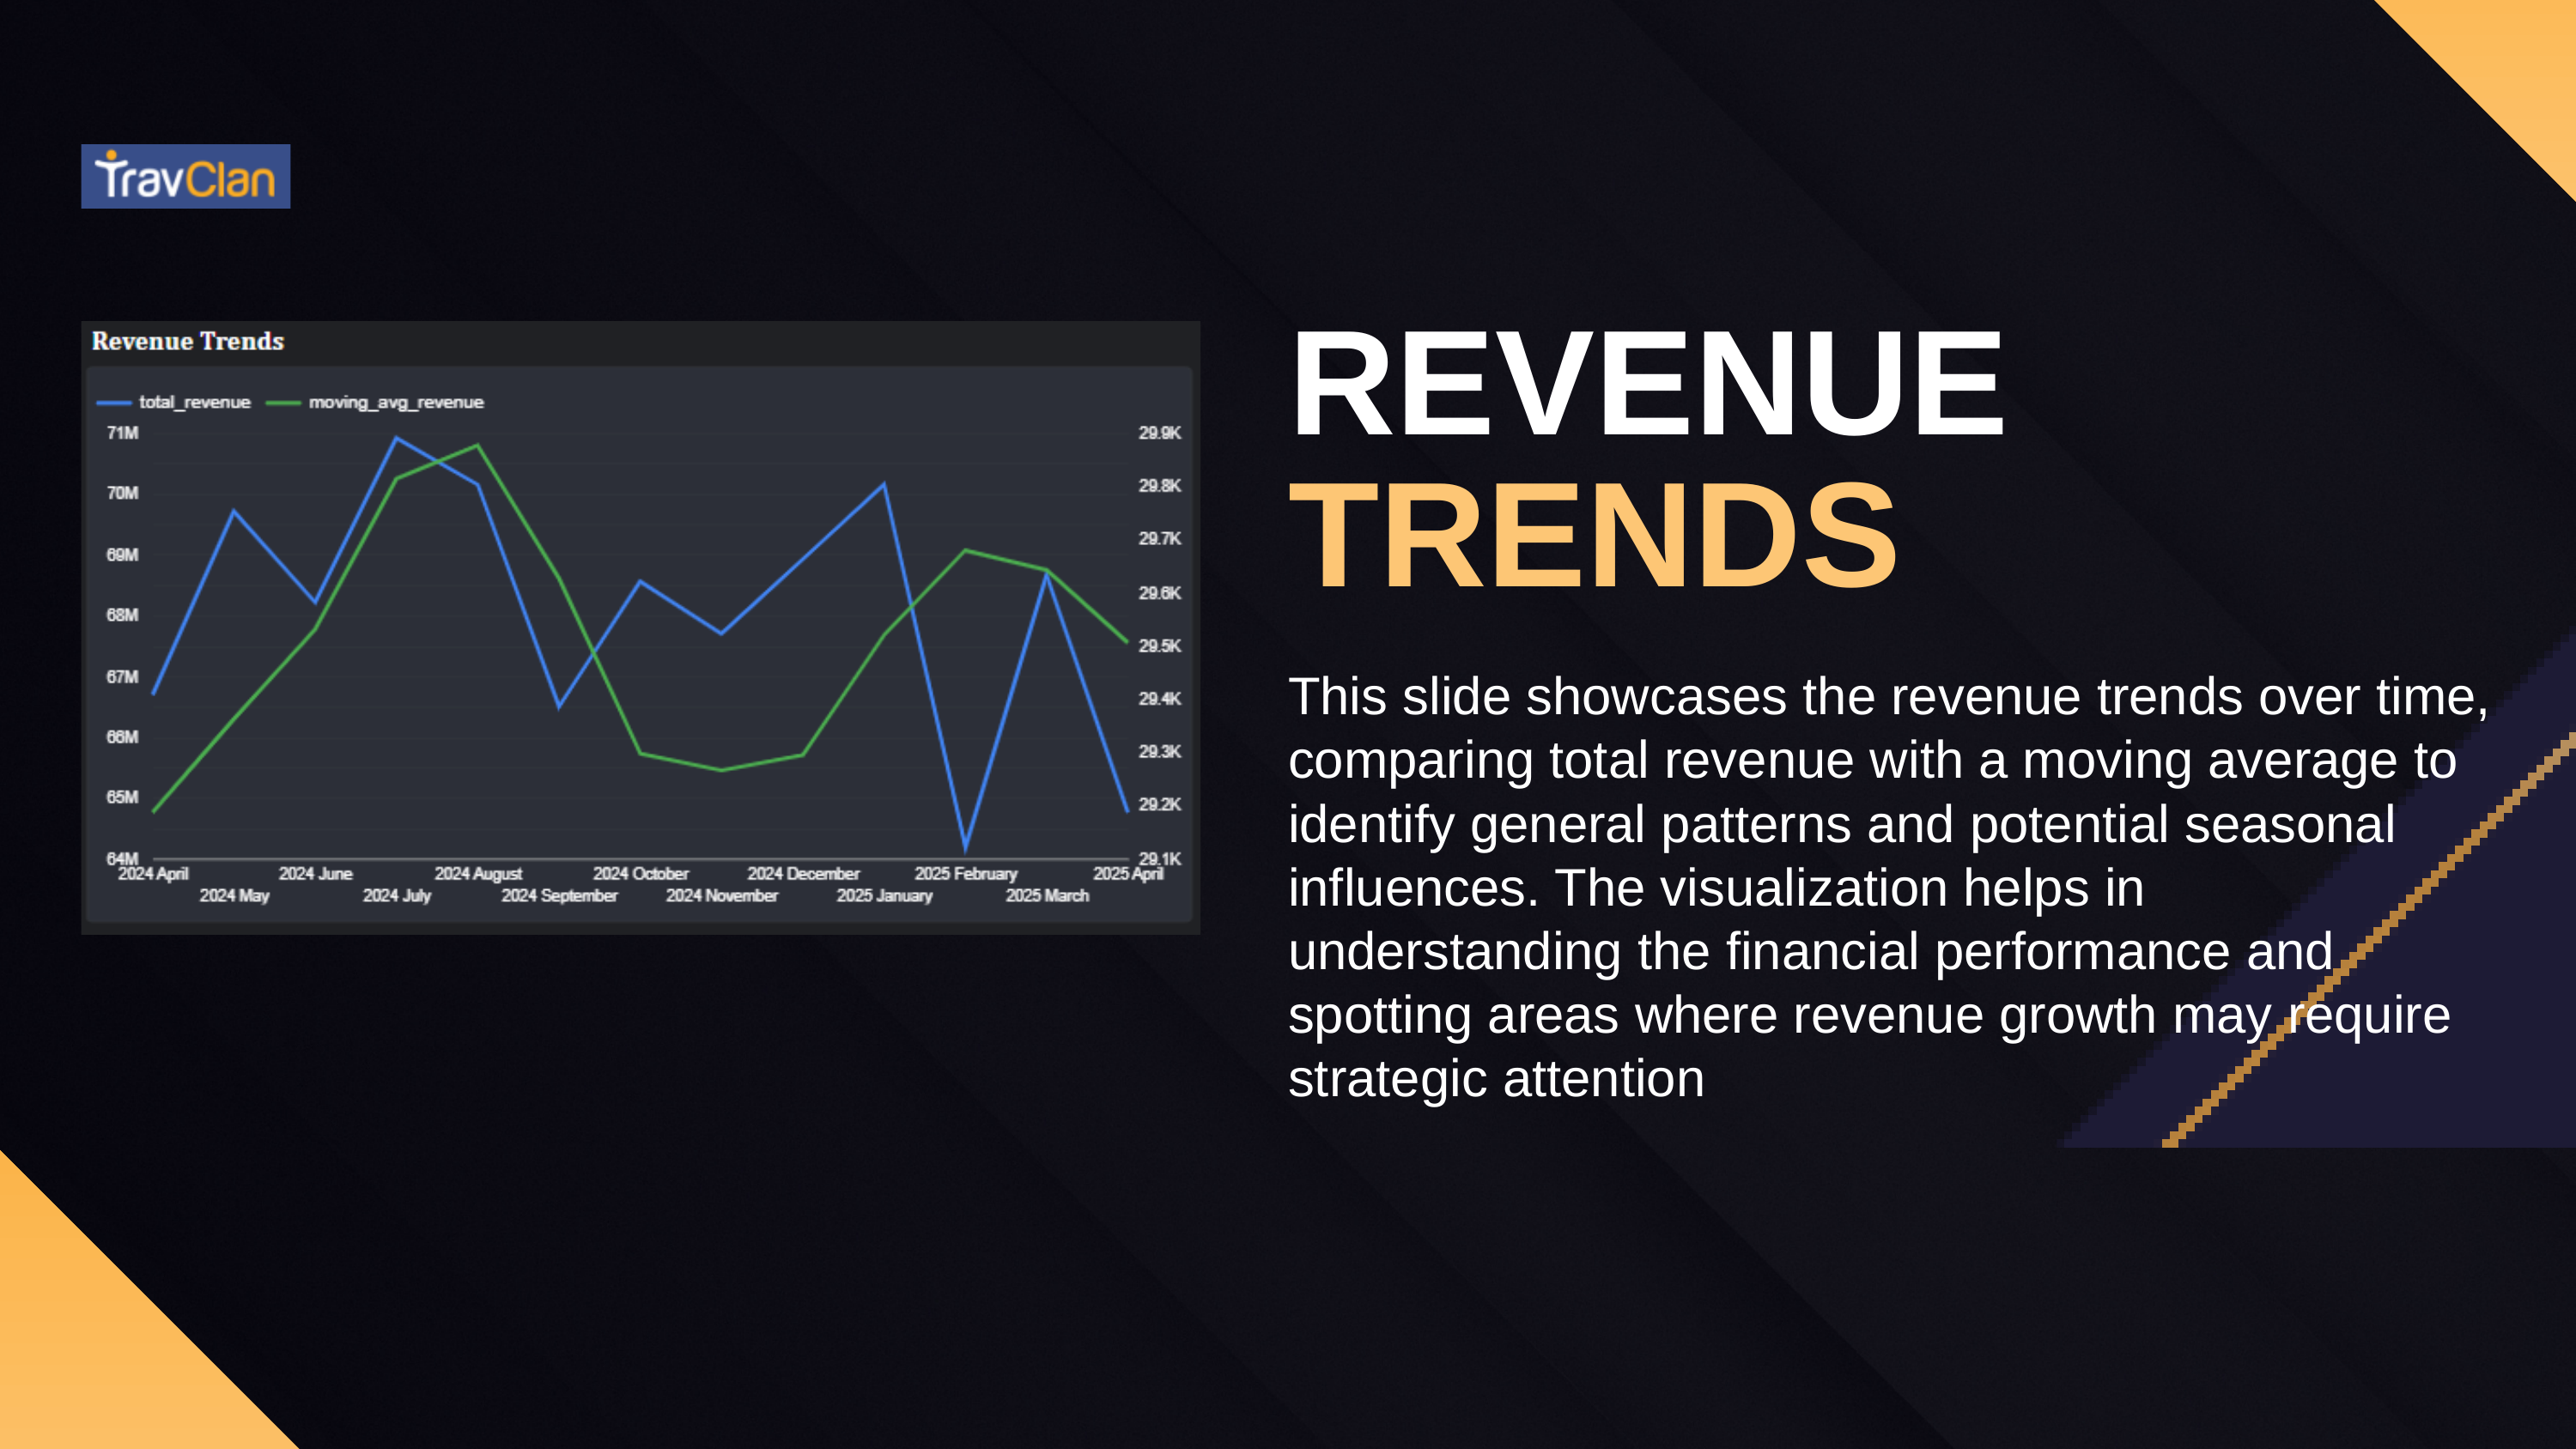

REVENUE

TRENDS
This slide showcases the revenue trends over time, comparing total revenue with a moving average to identify general patterns and potential seasonal influences. The visualization helps in understanding the financial performance and spotting areas where revenue growth may require strategic attention